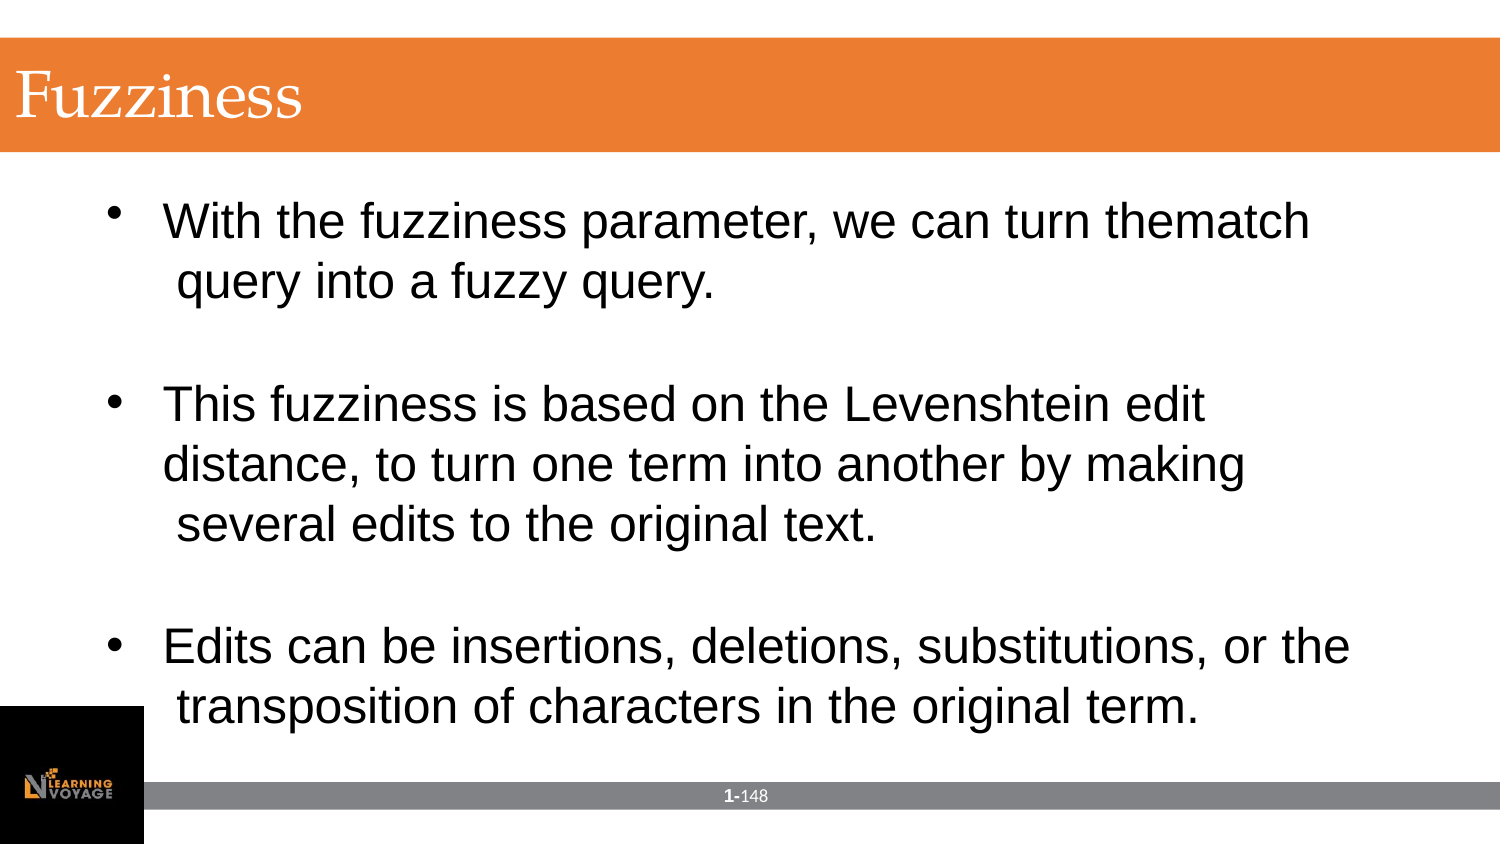

# Fuzziness
With the fuzziness parameter, we can turn thematch  query into a fuzzy query.

This fuzziness is based on the Levenshtein edit  distance, to turn one term into another by making  several edits to the original text.

Edits can be insertions, deletions, substitutions, or the  transposition of characters in the original term.
1-148